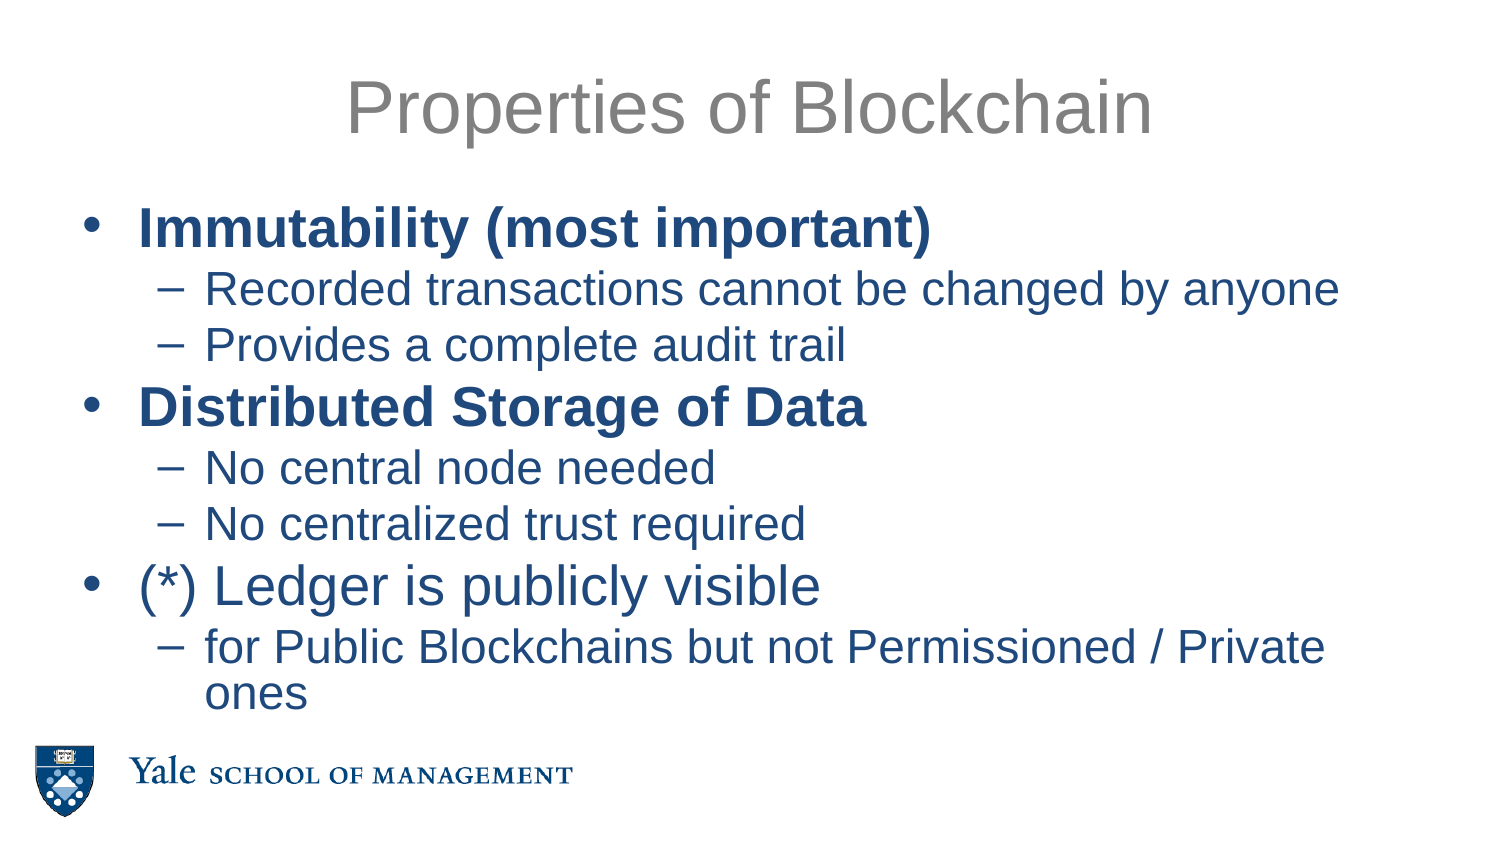

# Properties of Blockchain
Immutability (most important)
Recorded transactions cannot be changed by anyone
Provides a complete audit trail
Distributed Storage of Data
No central node needed
No centralized trust required
(*) Ledger is publicly visible
for Public Blockchains but not Permissioned / Private ones
21